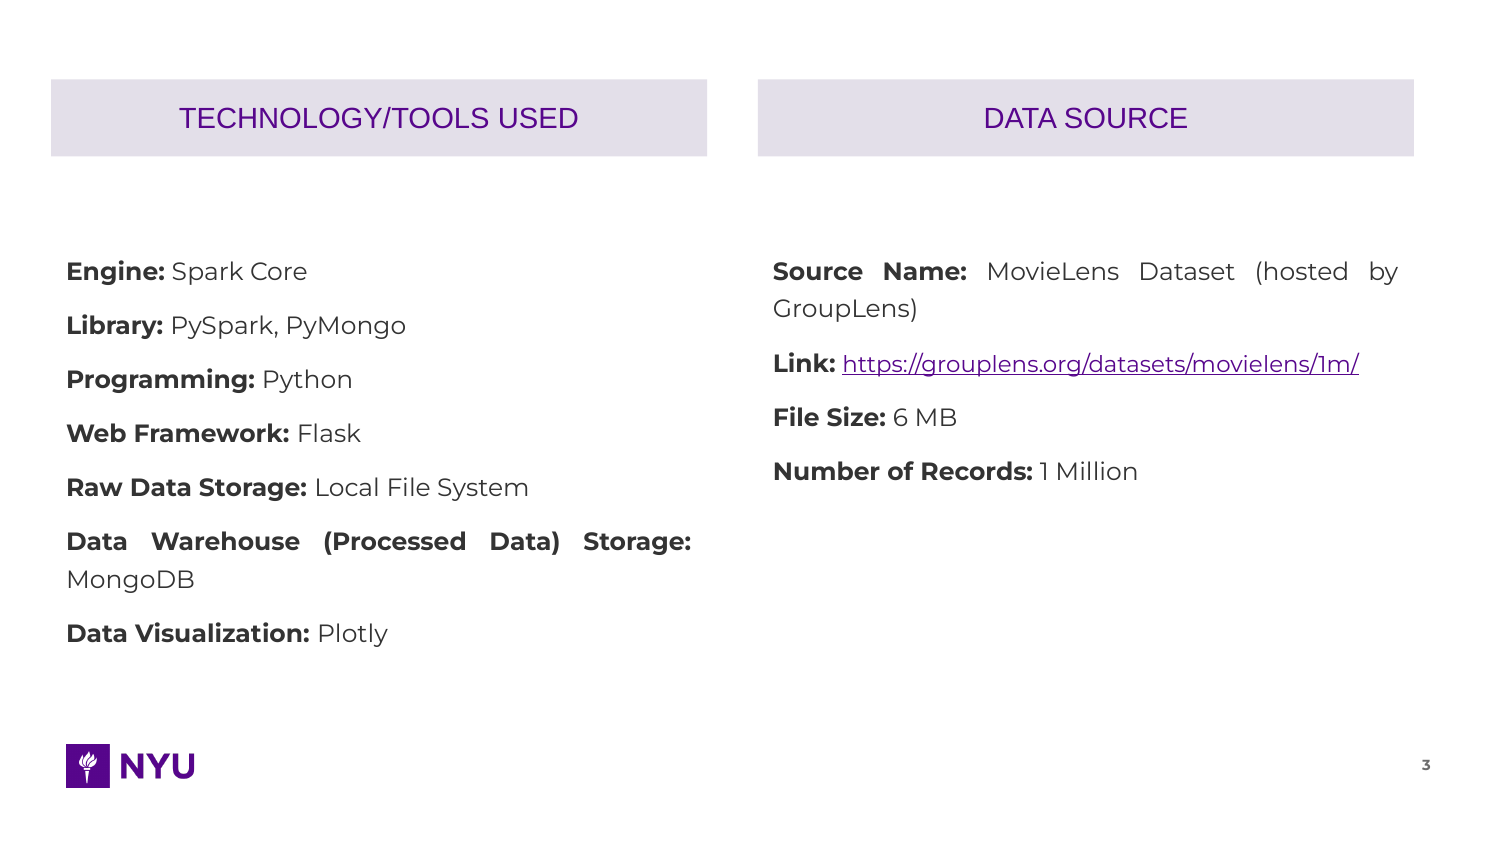

TECHNOLOGY/TOOLS USED
DATA SOURCE
Engine: Spark Core
Library: PySpark, PyMongo
Programming: Python
Web Framework: Flask
Raw Data Storage: Local File System
Data Warehouse (Processed Data) Storage: MongoDB
Data Visualization: Plotly

Source Name: MovieLens Dataset (hosted by GroupLens)
Link: https://grouplens.org/datasets/movielens/1m/
File Size: 6 MB
Number of Records: 1 Million